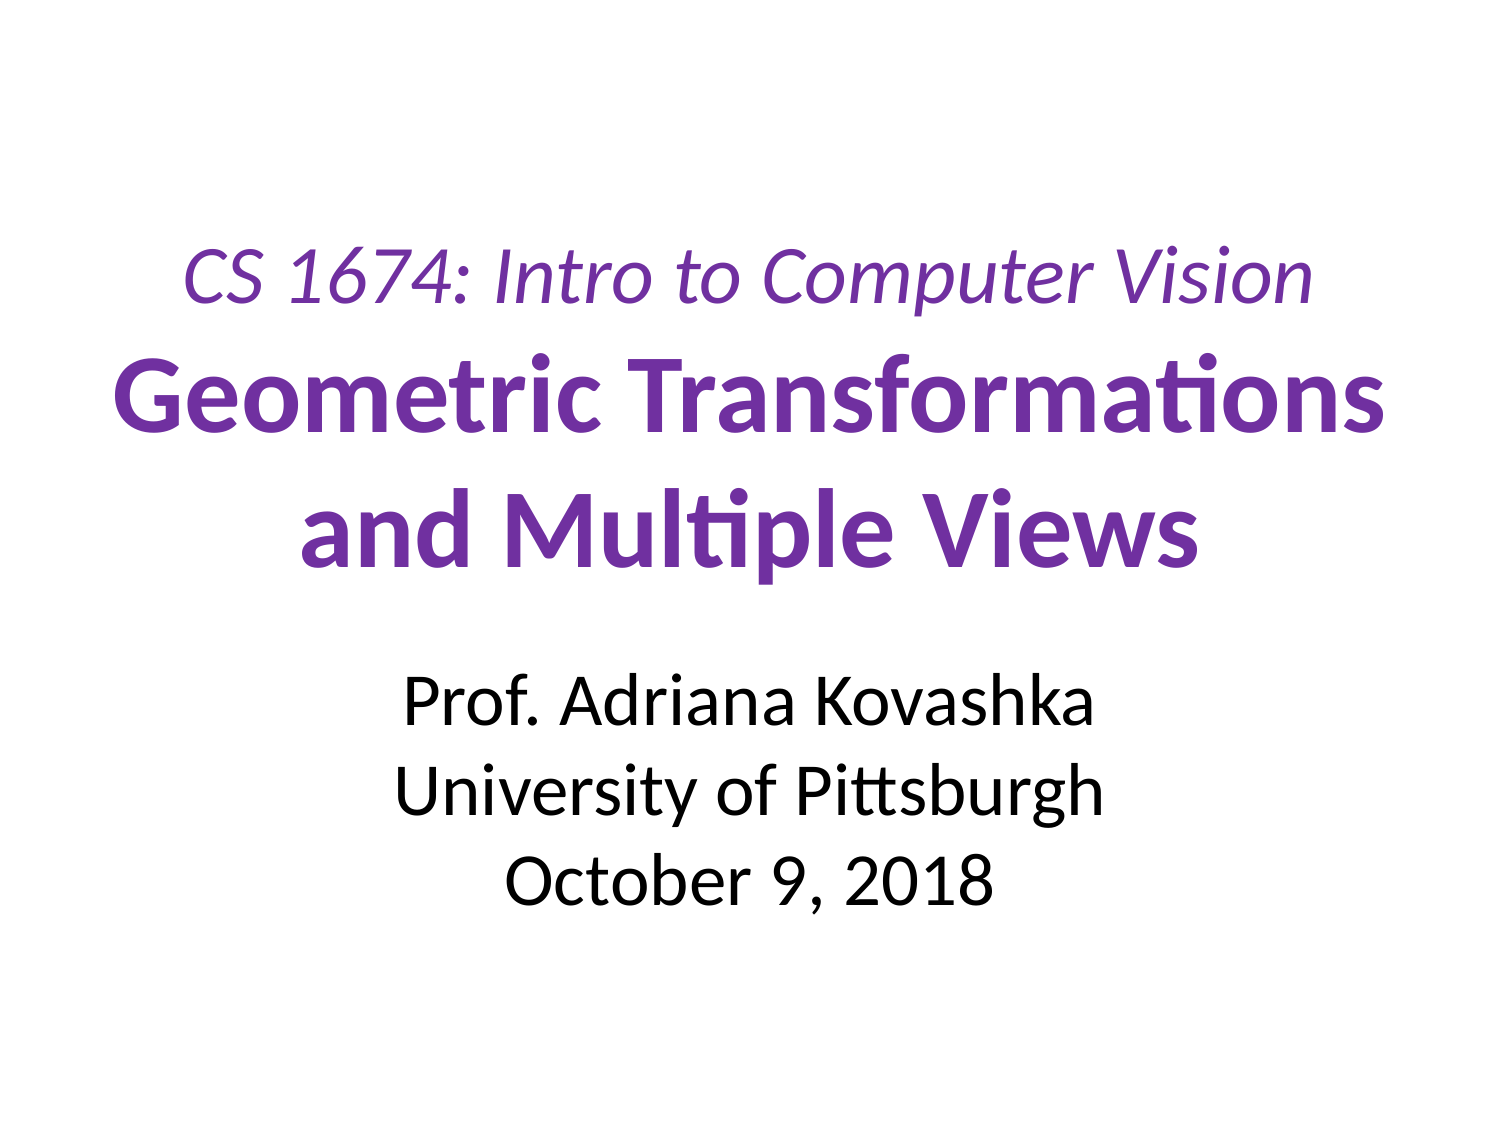

# CS 1674: Intro to Computer Vision Geometric Transformations and Multiple Views
Prof. Adriana Kovashka
University of Pittsburgh
October 9, 2018